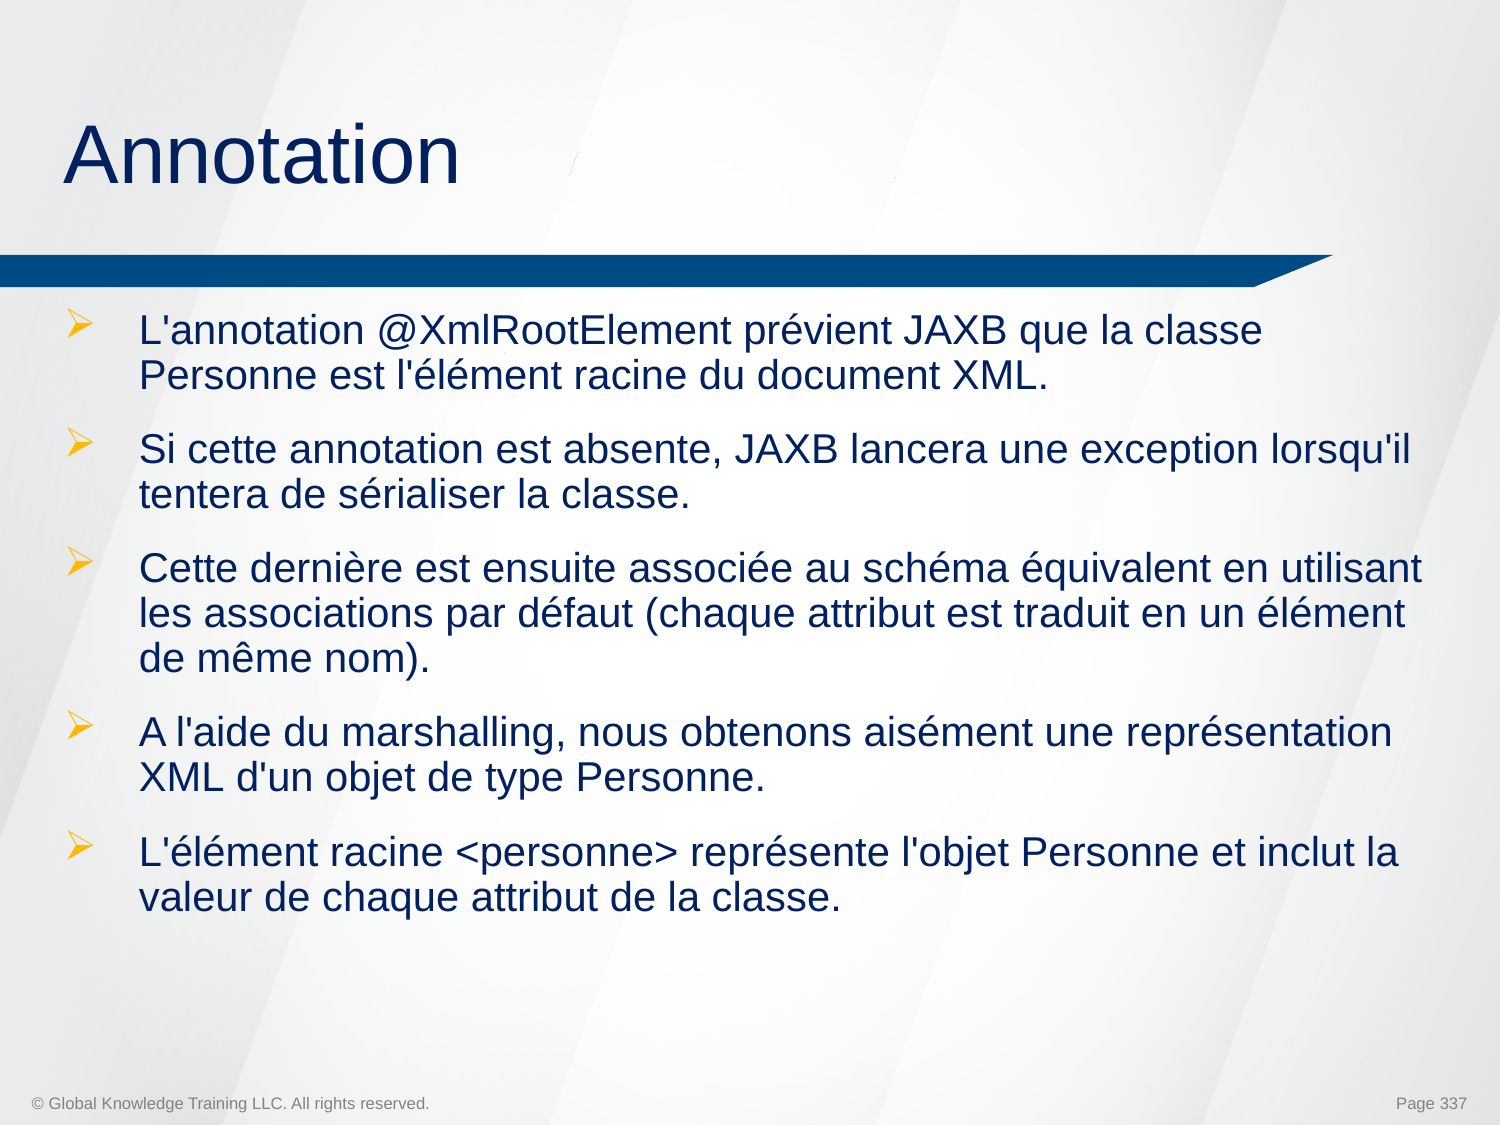

# Annotation
L'annotation @XmlRootElement prévient JAXB que la classe Personne est l'élément racine du document XML.
Si cette annotation est absente, JAXB lancera une exception lorsqu'il tentera de sérialiser la classe.
Cette dernière est ensuite associée au schéma équivalent en utilisant les associations par défaut (chaque attribut est traduit en un élément de même nom).
A l'aide du marshalling, nous obtenons aisément une représentation XML d'un objet de type Personne.
L'élément racine <personne> représente l'objet Personne et inclut la valeur de chaque attribut de la classe.